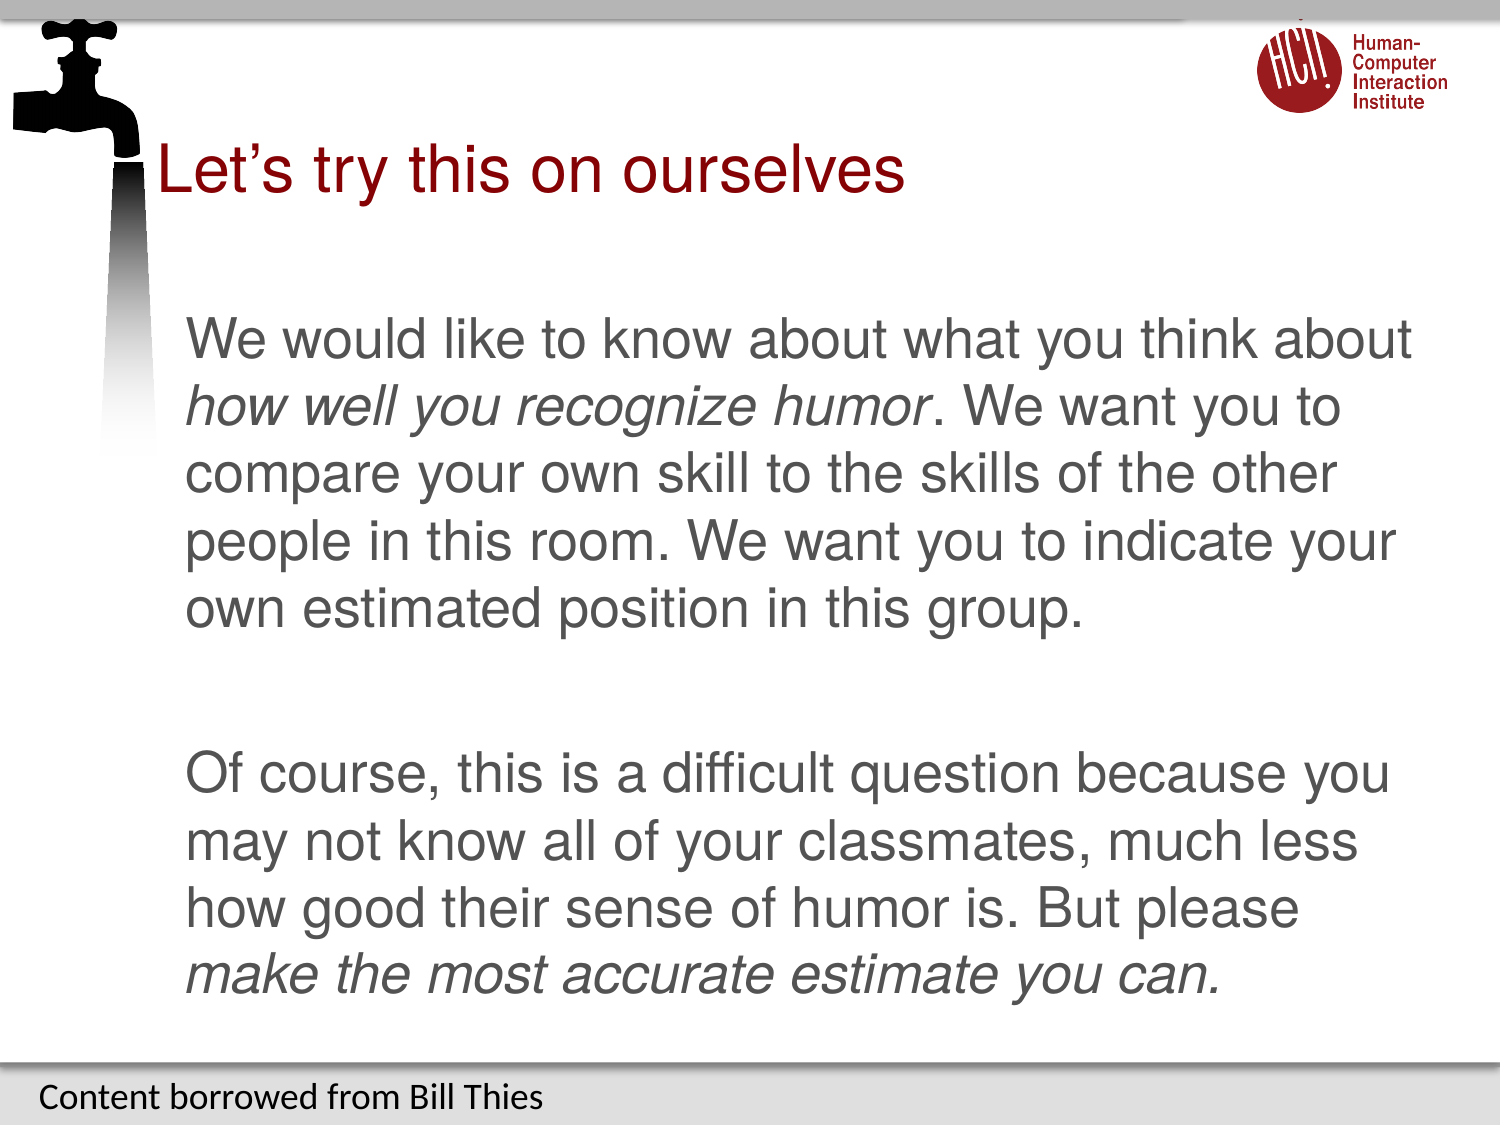

# Let’s try this on ourselves
We would like to know about what you think about how well you recognize humor. We want you to compare your own skill to the skills of the other people in this room. We want you to indicate your own estimated position in this group.

Of course, this is a difficult question because you may not know all of your classmates, much less how good their sense of humor is. But please make the most accurate estimate you can.
Content borrowed from Bill Thies